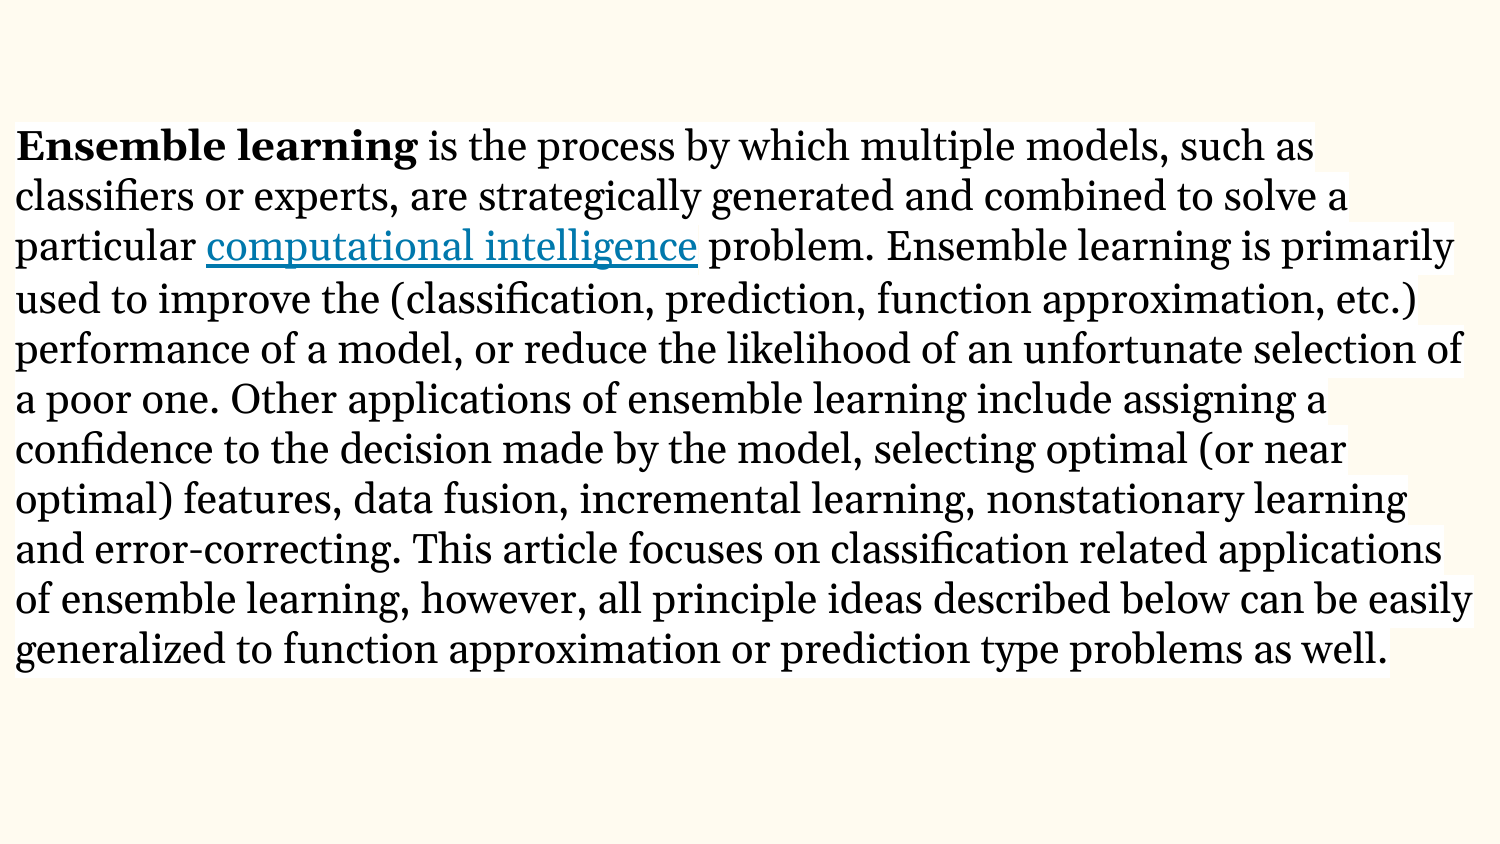

Ensemble learning is the process by which multiple models, such as classifiers or experts, are strategically generated and combined to solve a particular computational intelligence problem. Ensemble learning is primarily used to improve the (classification, prediction, function approximation, etc.) performance of a model, or reduce the likelihood of an unfortunate selection of a poor one. Other applications of ensemble learning include assigning a confidence to the decision made by the model, selecting optimal (or near optimal) features, data fusion, incremental learning, nonstationary learning and error-correcting. This article focuses on classification related applications of ensemble learning, however, all principle ideas described below can be easily generalized to function approximation or prediction type problems as well.